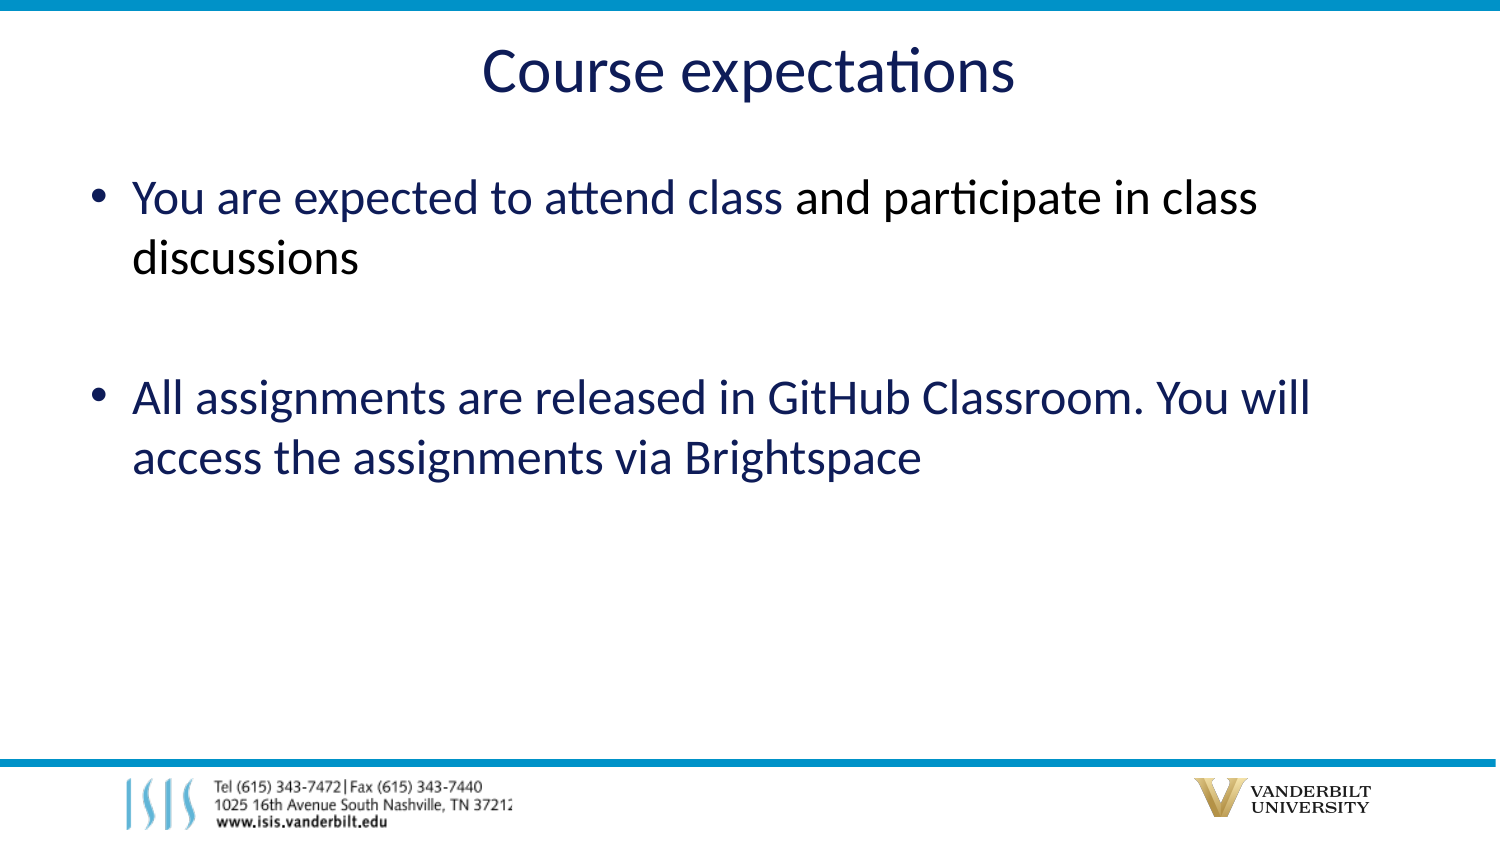

# Course expectations
You are expected to attend class​ and participate in class discussions

All assignments are released in GitHub Classroom. You will access the assignments via Brightspace